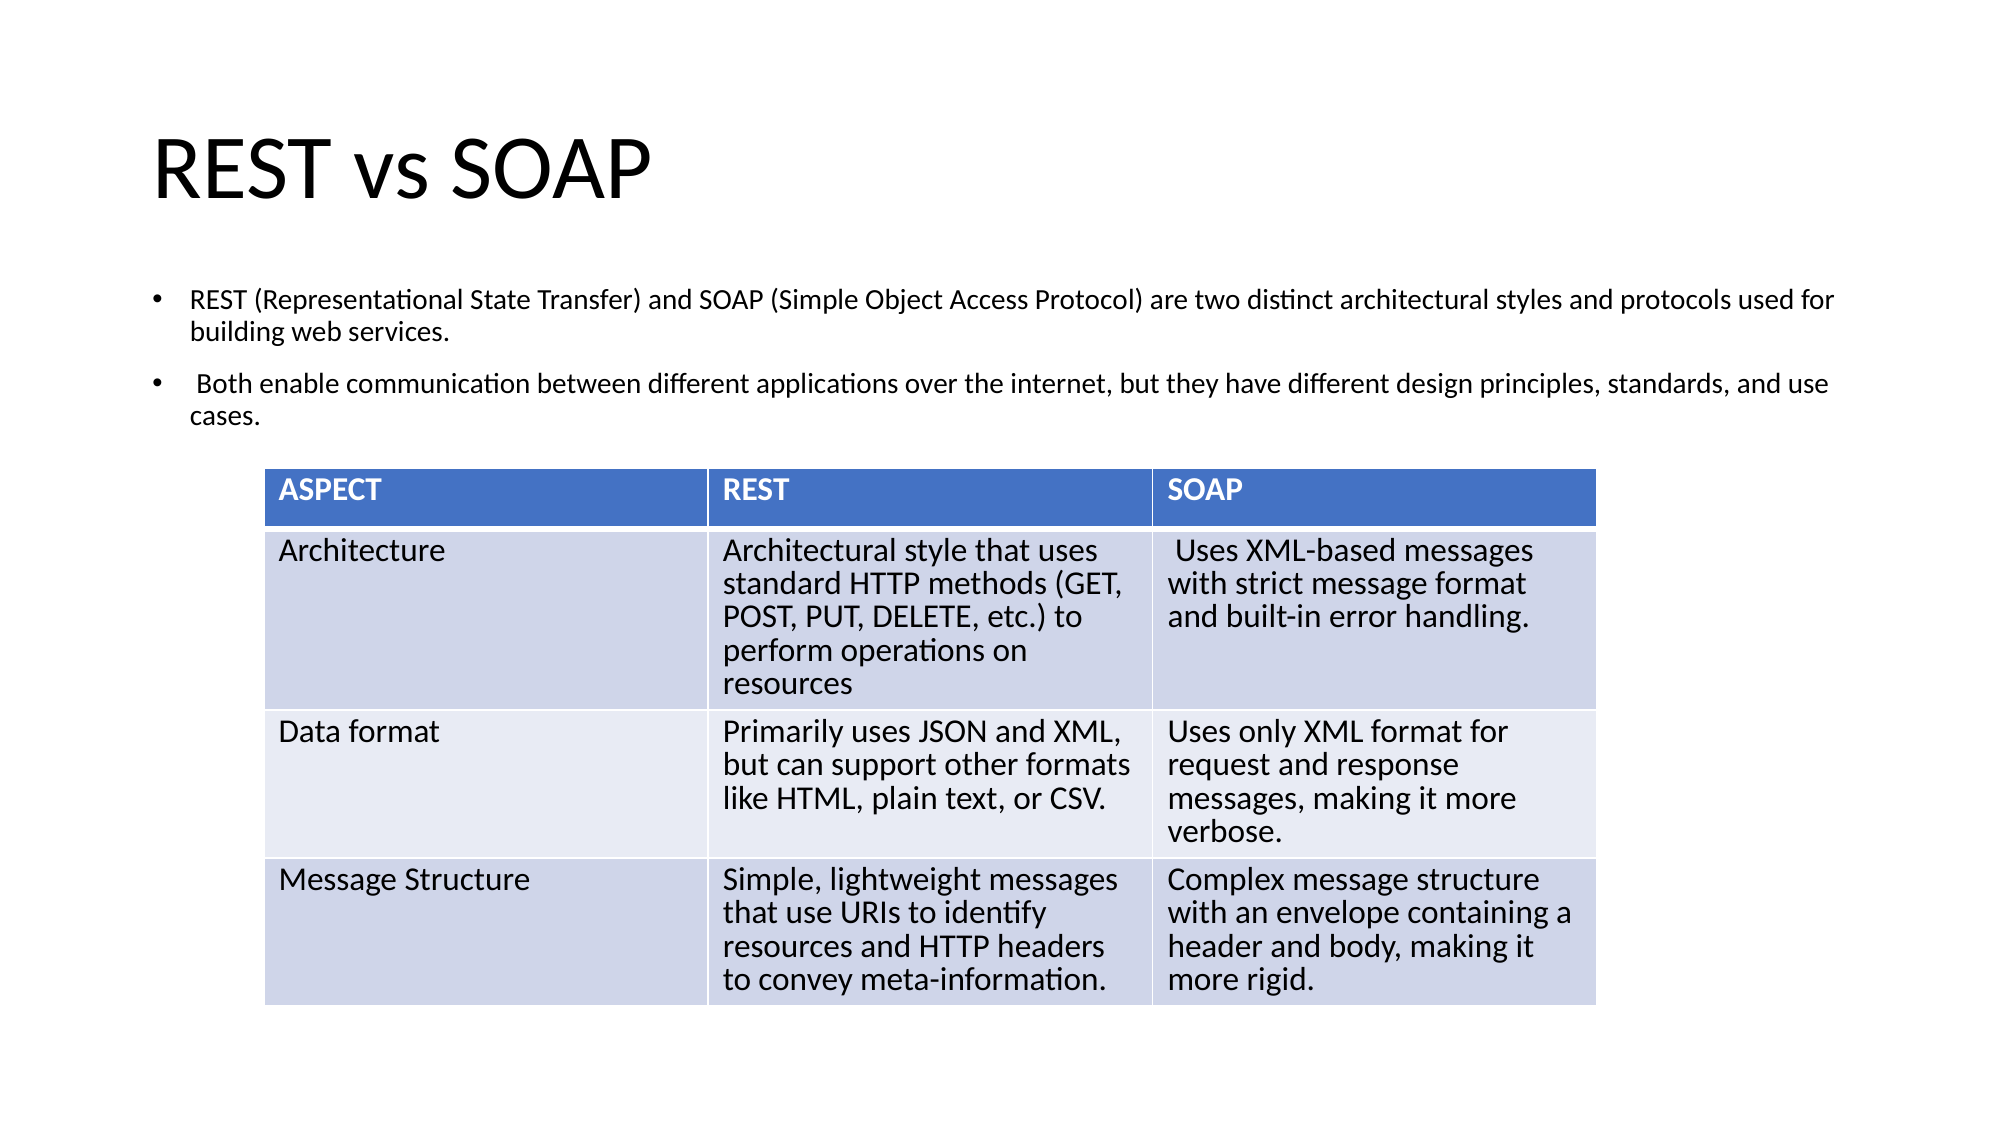

# REST vs SOAP
REST (Representational State Transfer) and SOAP (Simple Object Access Protocol) are two distinct architectural styles and protocols used for building web services.
 Both enable communication between different applications over the internet, but they have different design principles, standards, and use cases.

| ASPECT | REST | SOAP |
| --- | --- | --- |
| Architecture | Architectural style that uses standard HTTP methods (GET, POST, PUT, DELETE, etc.) to perform operations on resources | Uses XML-based messages with strict message format and built-in error handling. |
| Data format | Primarily uses JSON and XML, but can support other formats like HTML, plain text, or CSV. | Uses only XML format for request and response messages, making it more verbose. |
| Message Structure | Simple, lightweight messages that use URIs to identify resources and HTTP headers to convey meta-information. | Complex message structure with an envelope containing a header and body, making it more rigid. |